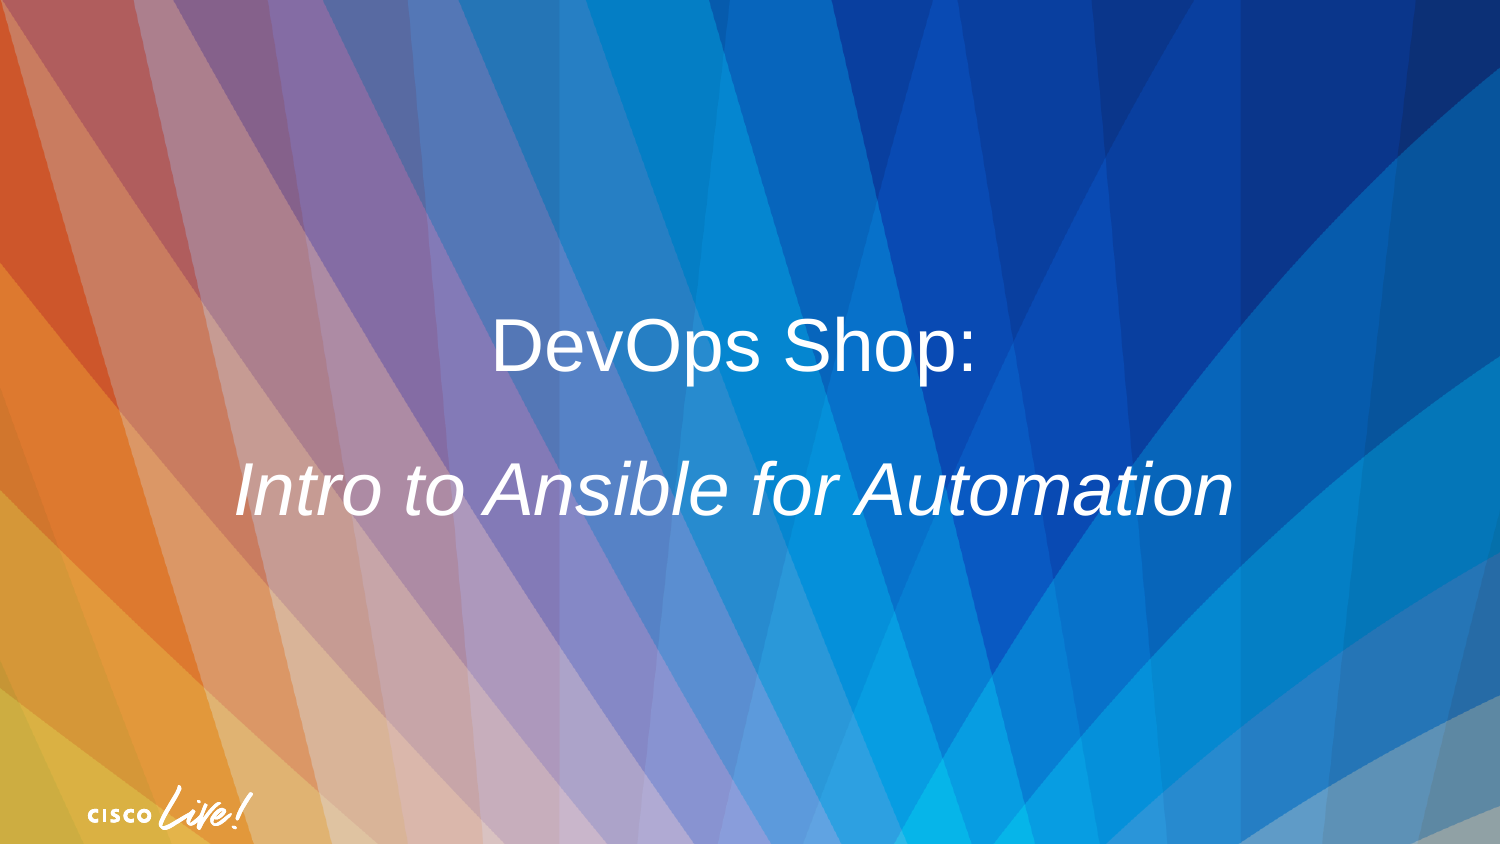

# DevOps Shop: Intro to Ansible for Automation